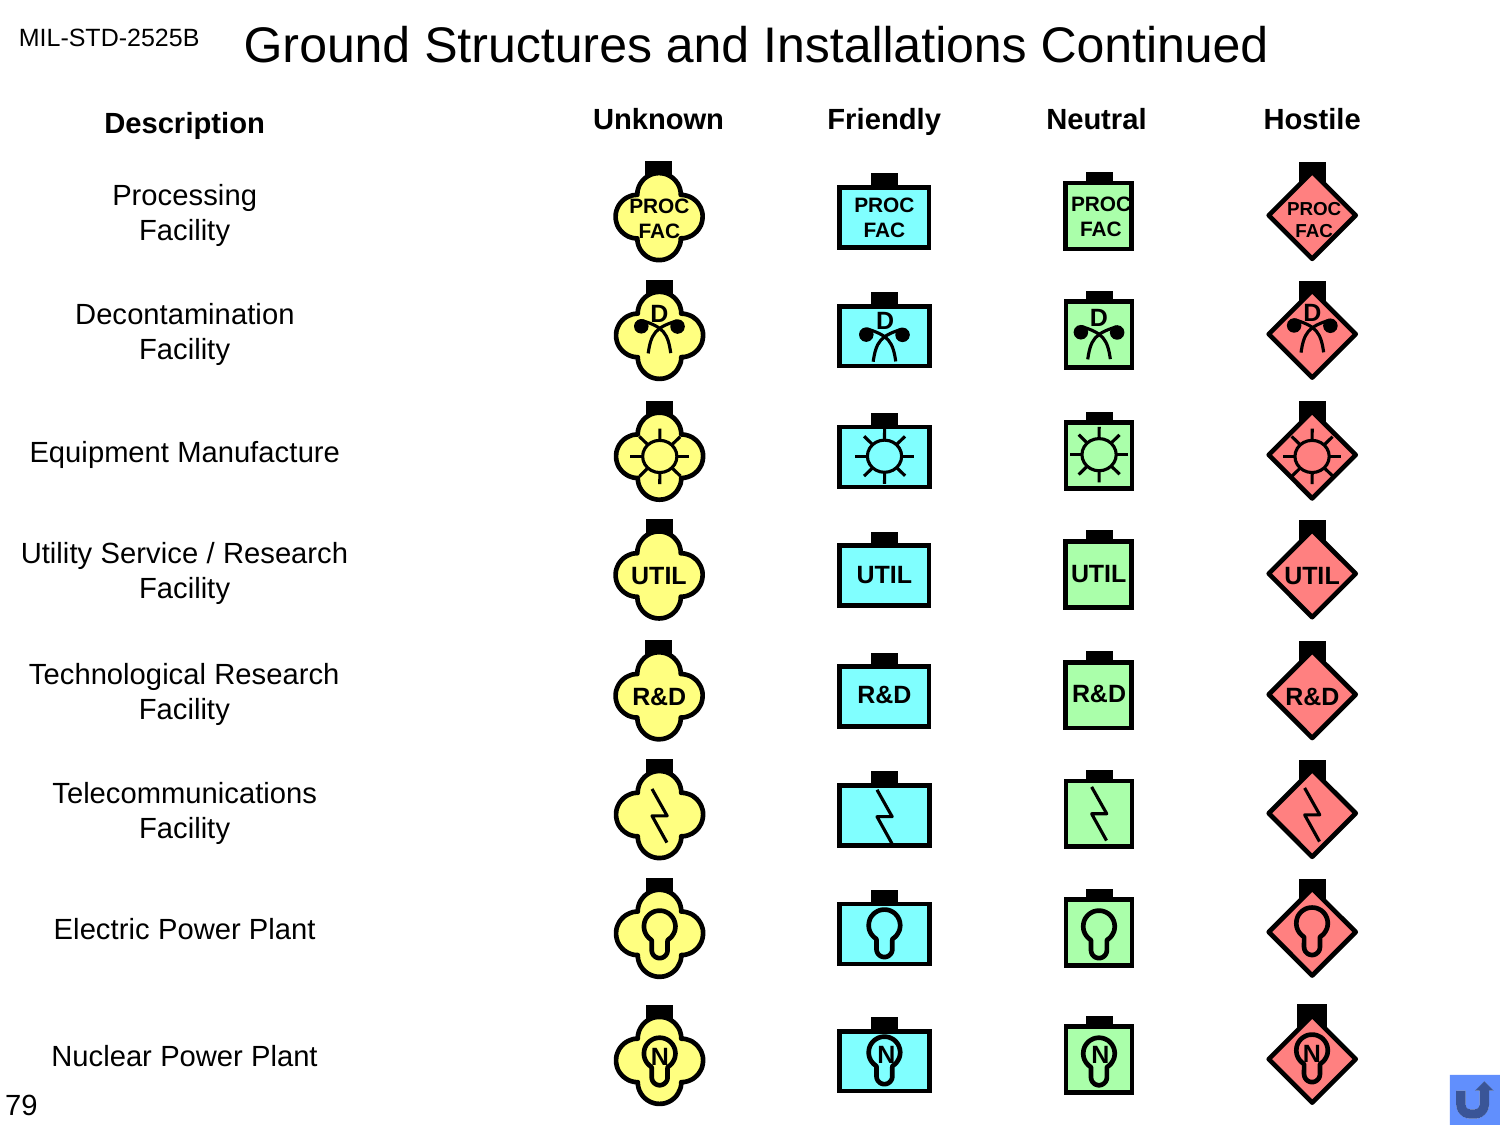

# Ground Structures and Installations Continued
MIL-STD-2525B
Unknown
Friendly
Neutral
Hostile
Description

PROC
FAC

PROC
FAC

PROC
FAC

PROC
FAC
Processing
Facility

D

D

D

D

Decontamination
Facility

Equipment Manufacture

UTIL

UTIL

UTIL

UTIL
Utility Service / Research
Facility

R&D

R&D

R&D

R&D
Technological Research
Facility

Telecommunications
Facility

Electric Power Plant

N

N

N

N
Nuclear Power Plant
79